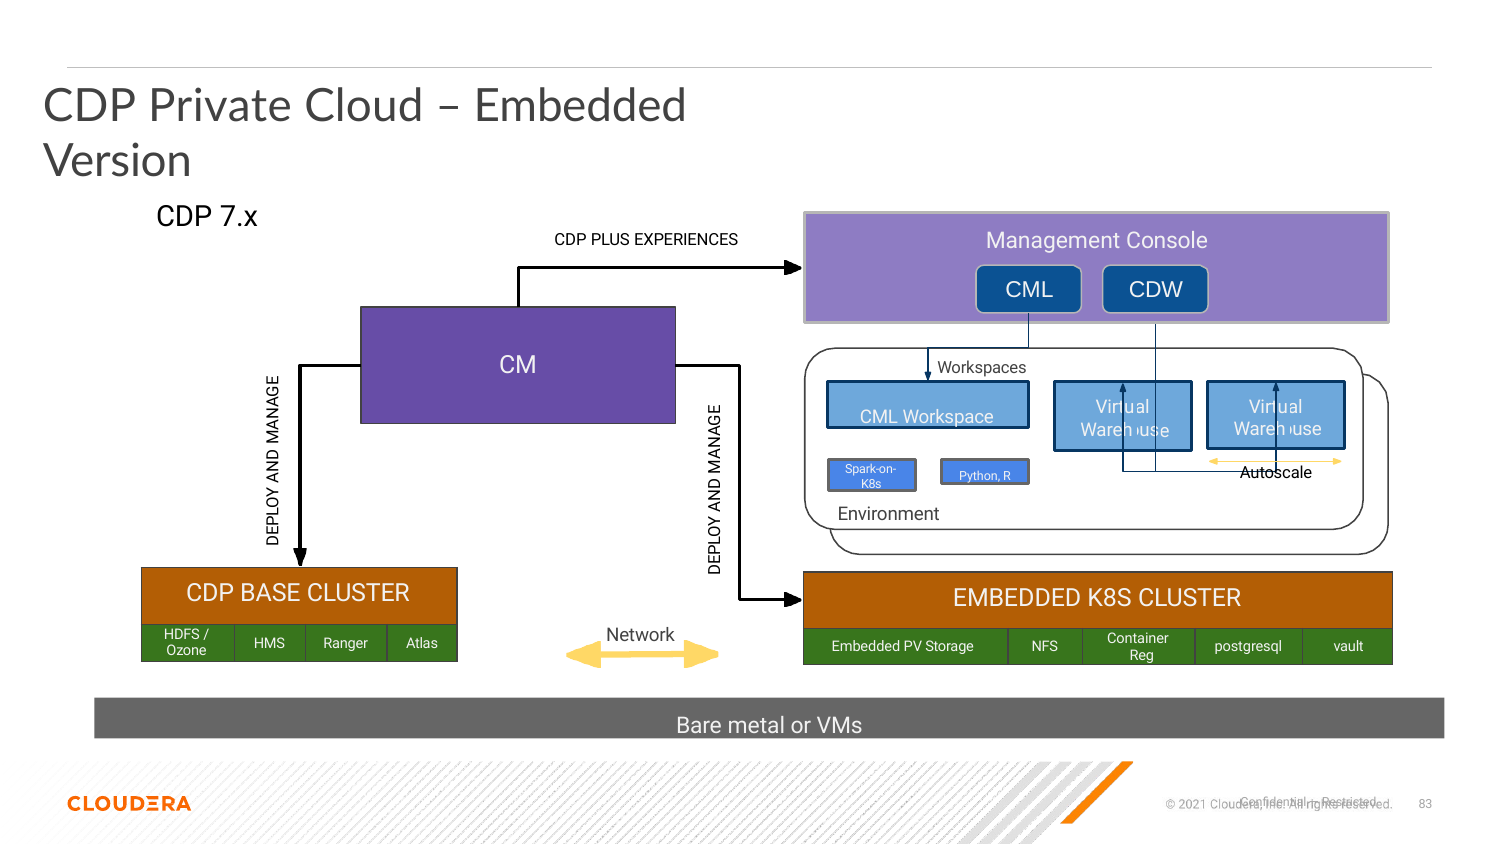

# CDP Private Cloud – Embedded Version
CDP 7.x

Management Console
CML	CDW
CDP PLUS EXPERIENCES

CM

Workspaces

DEPLOY AND MANAGE

CML Workspace
Virtu  Wareh
al  ous

e
Virtu  Wareh
al  ouse
DEPLOY AND MANAGE

Spark-on-  K8s
Python, R
Autoscale
Environment
| CDP BASE CLUSTER |  |  |  |
| --- | --- | --- | --- |
| HDFS / Ozone | HMS | Ranger | Atlas |
| EMBEDDED K8S CLUSTER |  |  |  |  |
| --- | --- | --- | --- | --- |
| Embedded PV Storage | NFS | Container Reg | postgresql | vault |
Network

Bare metal or VMs

Conﬁdential — Restricted
83